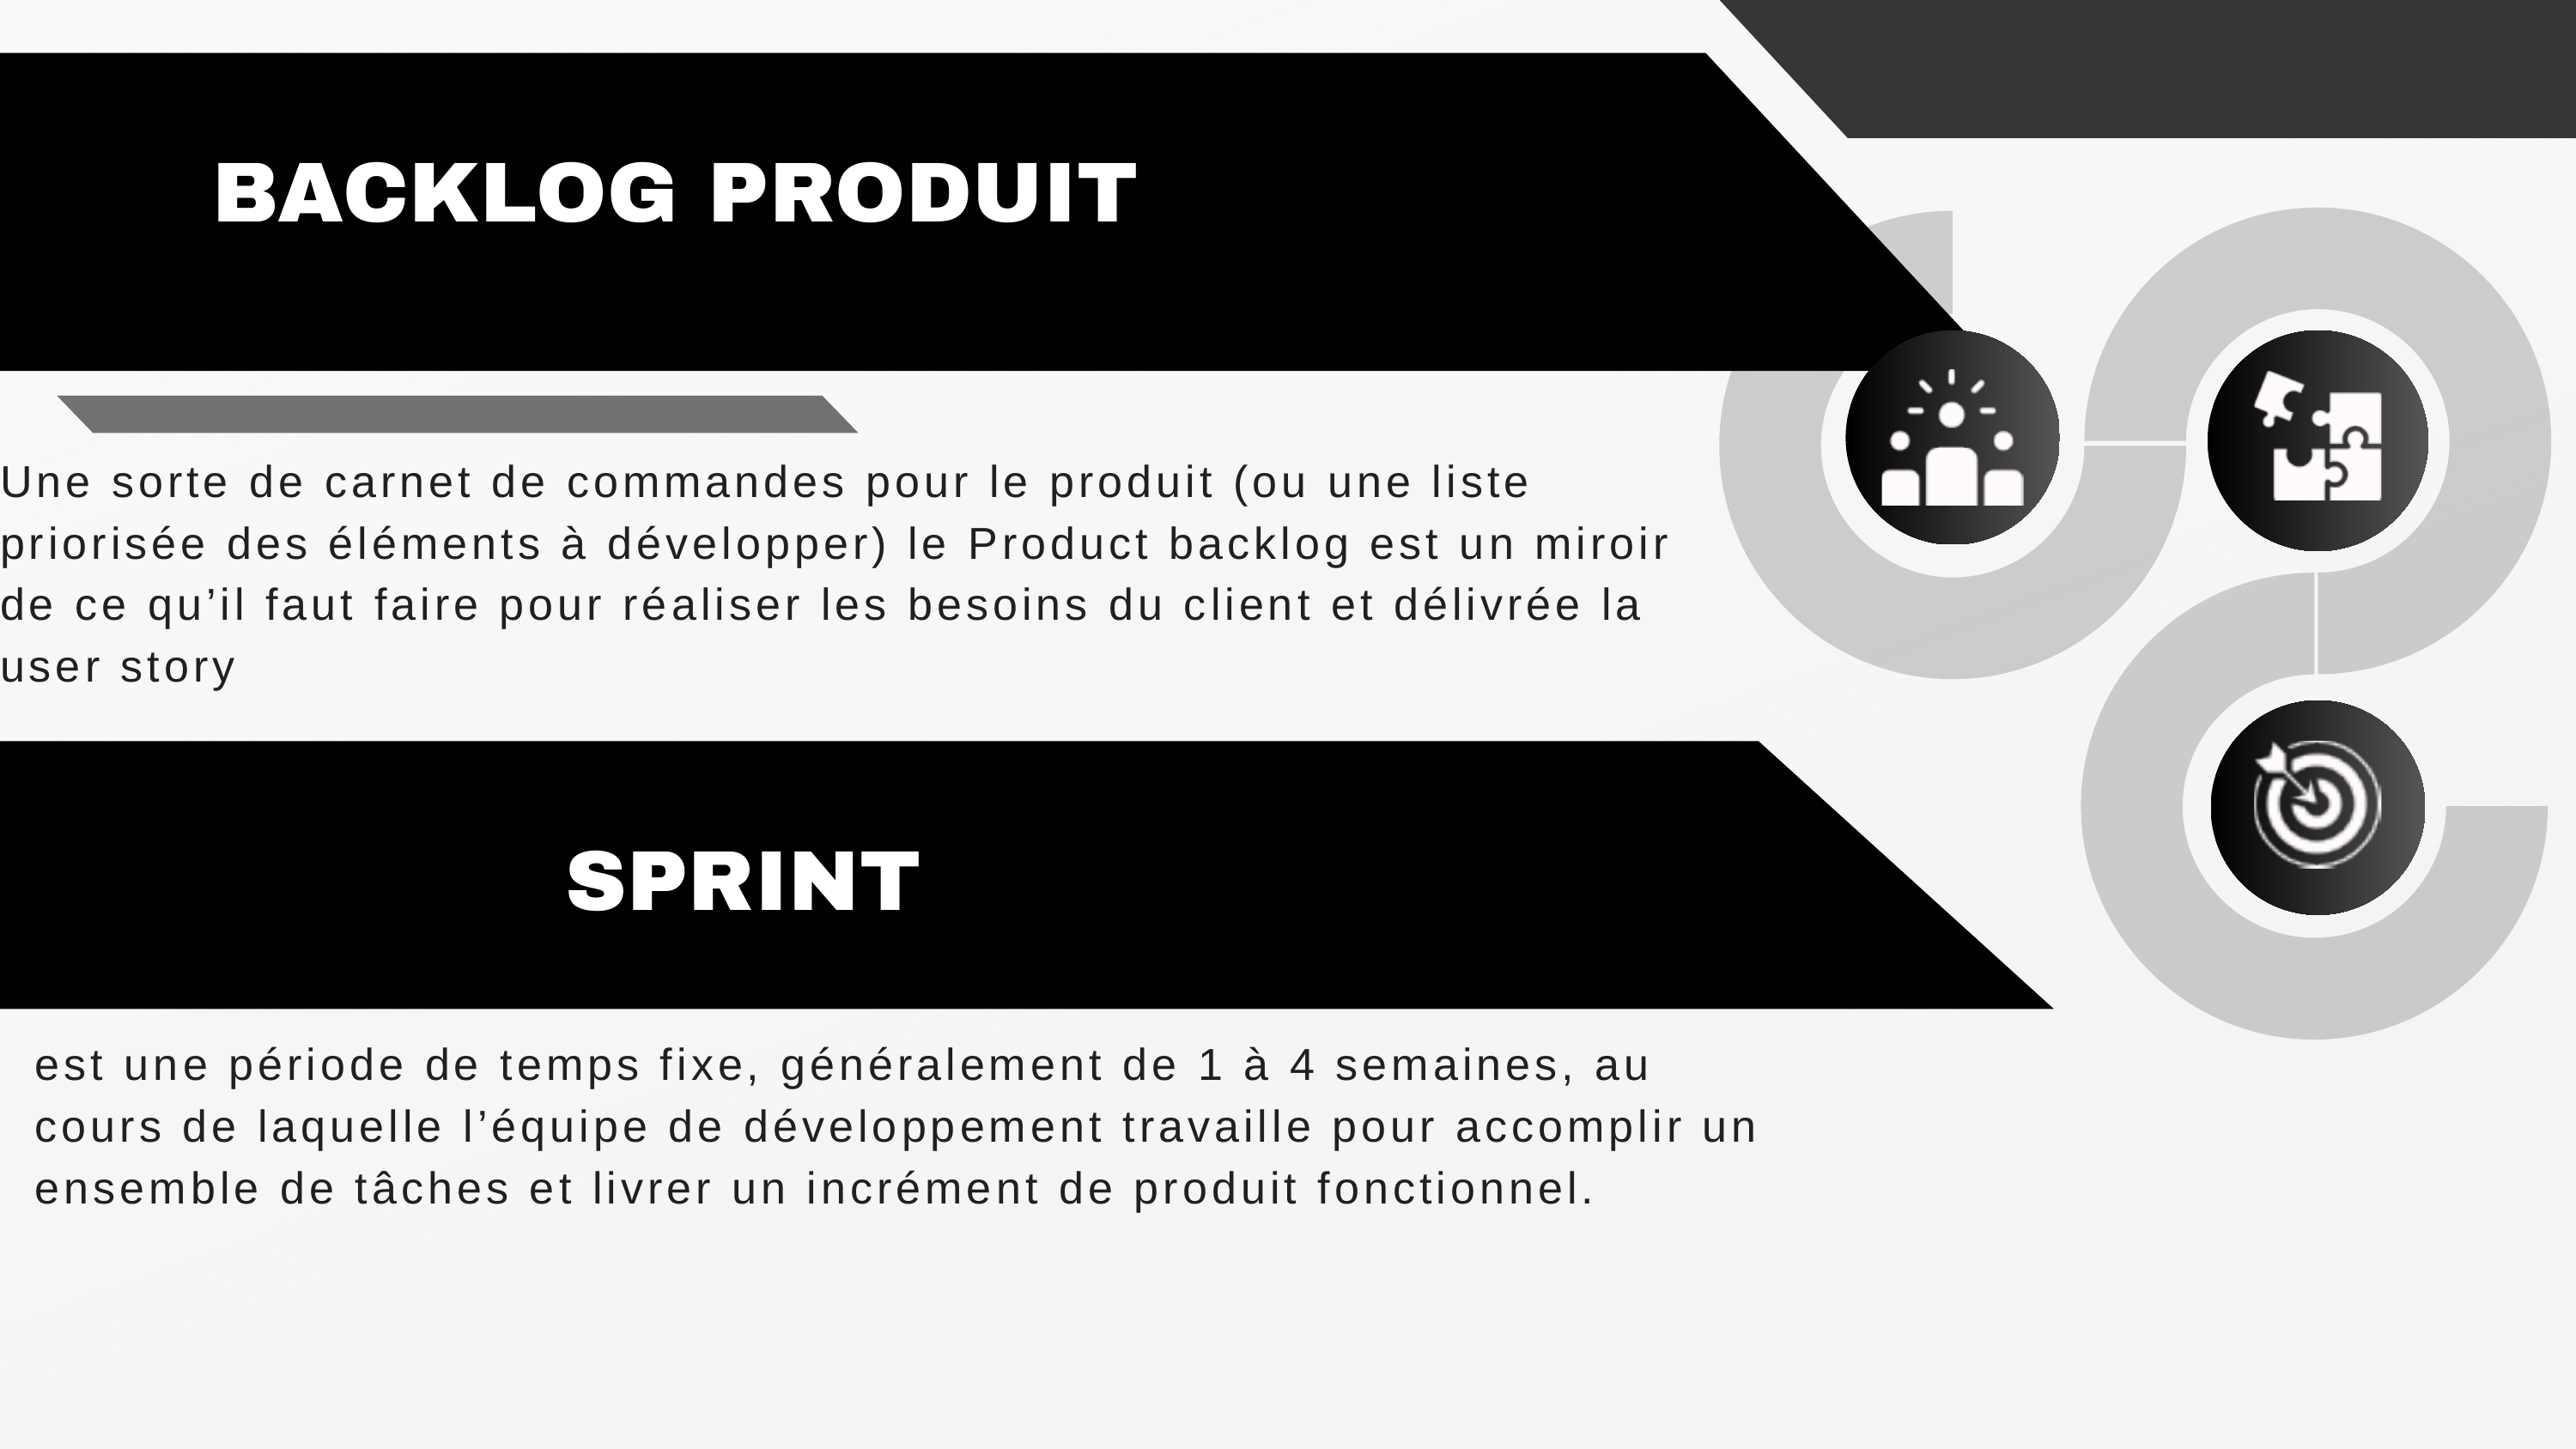

BACKLOG PRODUIT

Une sorte de carnet de commandes pour le produit (ou une liste priorisée des éléments à développer) le Product backlog est un miroir de ce qu’il faut faire pour réaliser les besoins du client et délivrée la user story

SPRINT

est une période de temps fixe, généralement de 1 à 4 semaines, au cours de laquelle l’équipe de développement travaille pour accomplir un ensemble de tâches et livrer un incrément de produit fonctionnel.